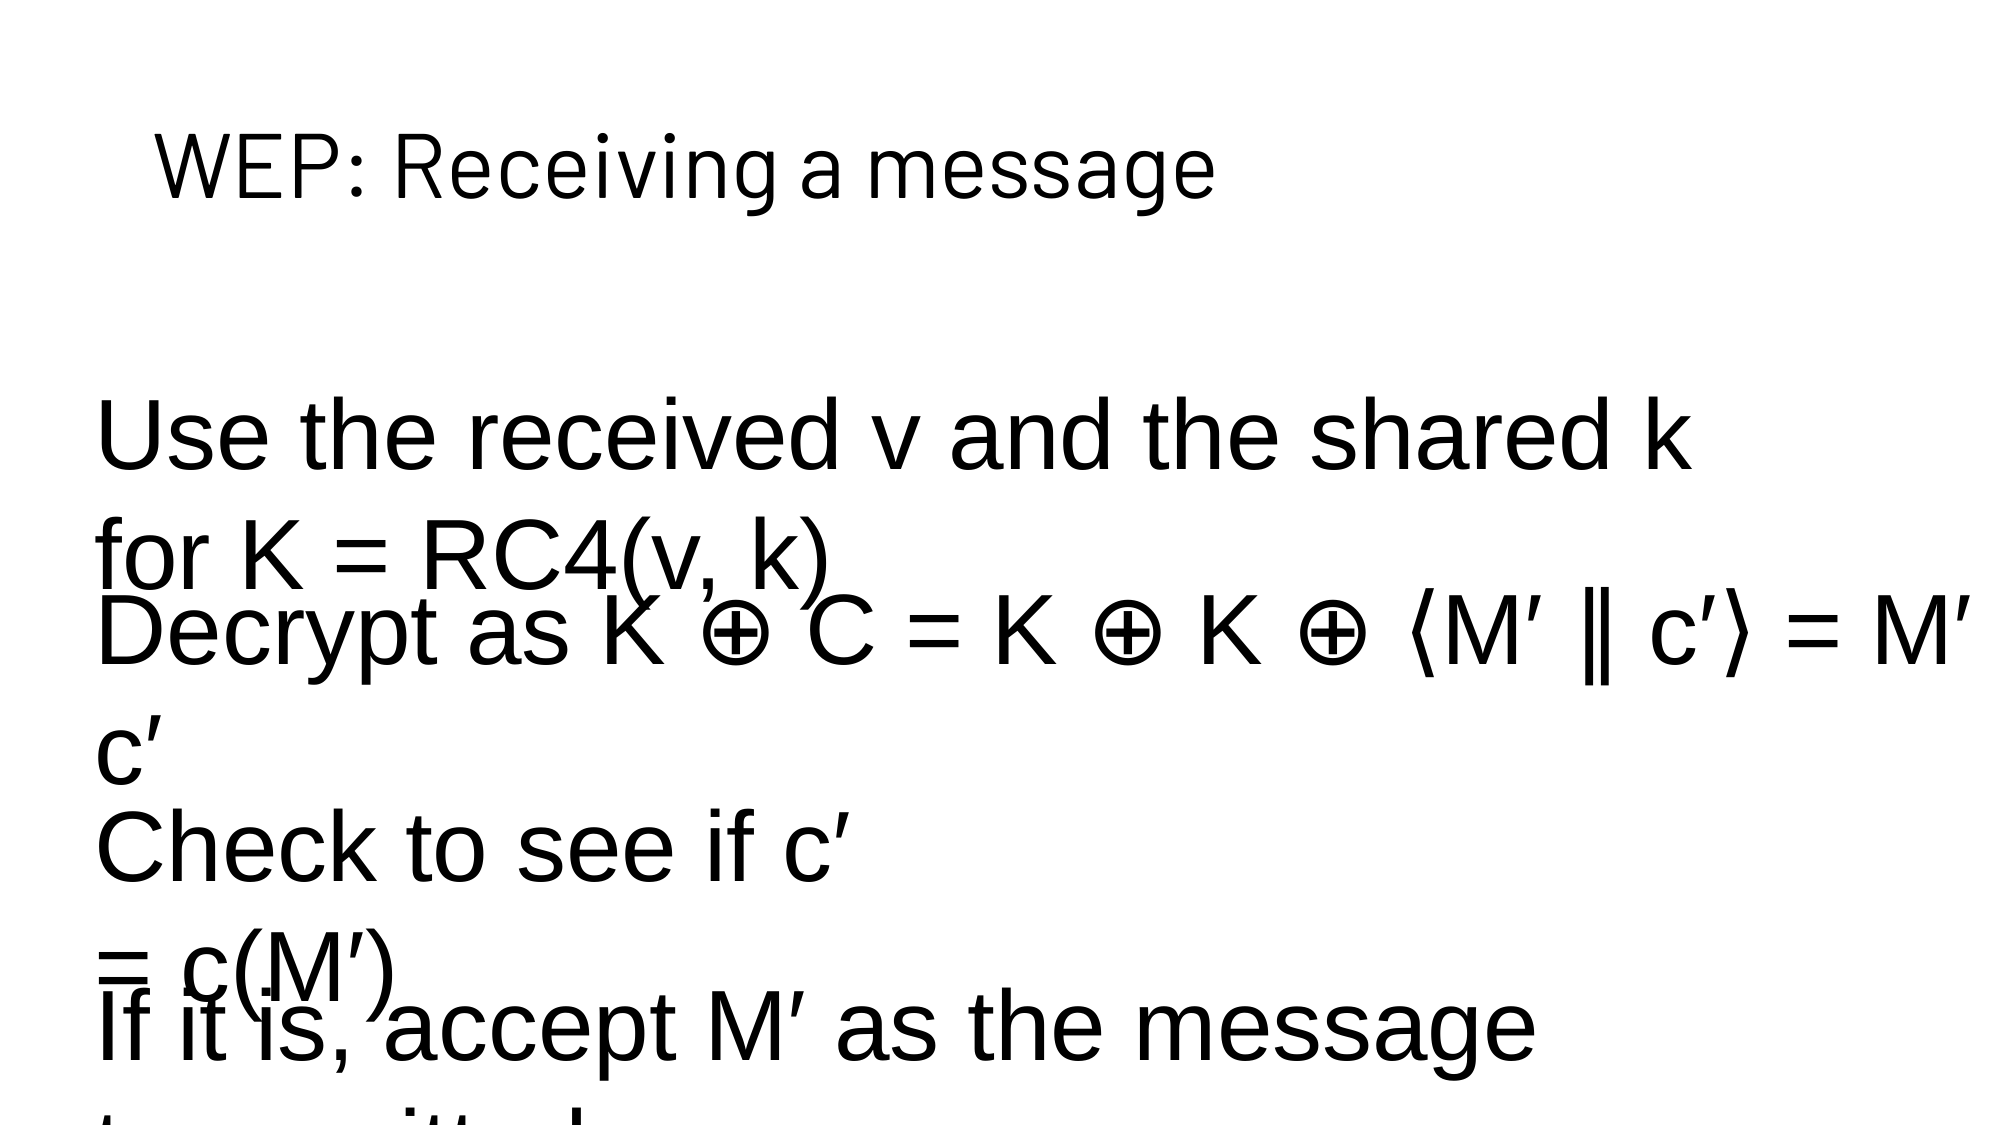

# WEP: Receiving a message
Use the received v and the shared k for K = RC4(v, k)
Decrypt as K ⊕ C = K ⊕ K ⊕ ⟨M′ ∥ c′⟩ = M′ ∥ c′
Check to see if c′ = c(M′)
If it is, accept M′ as the message transmitted.